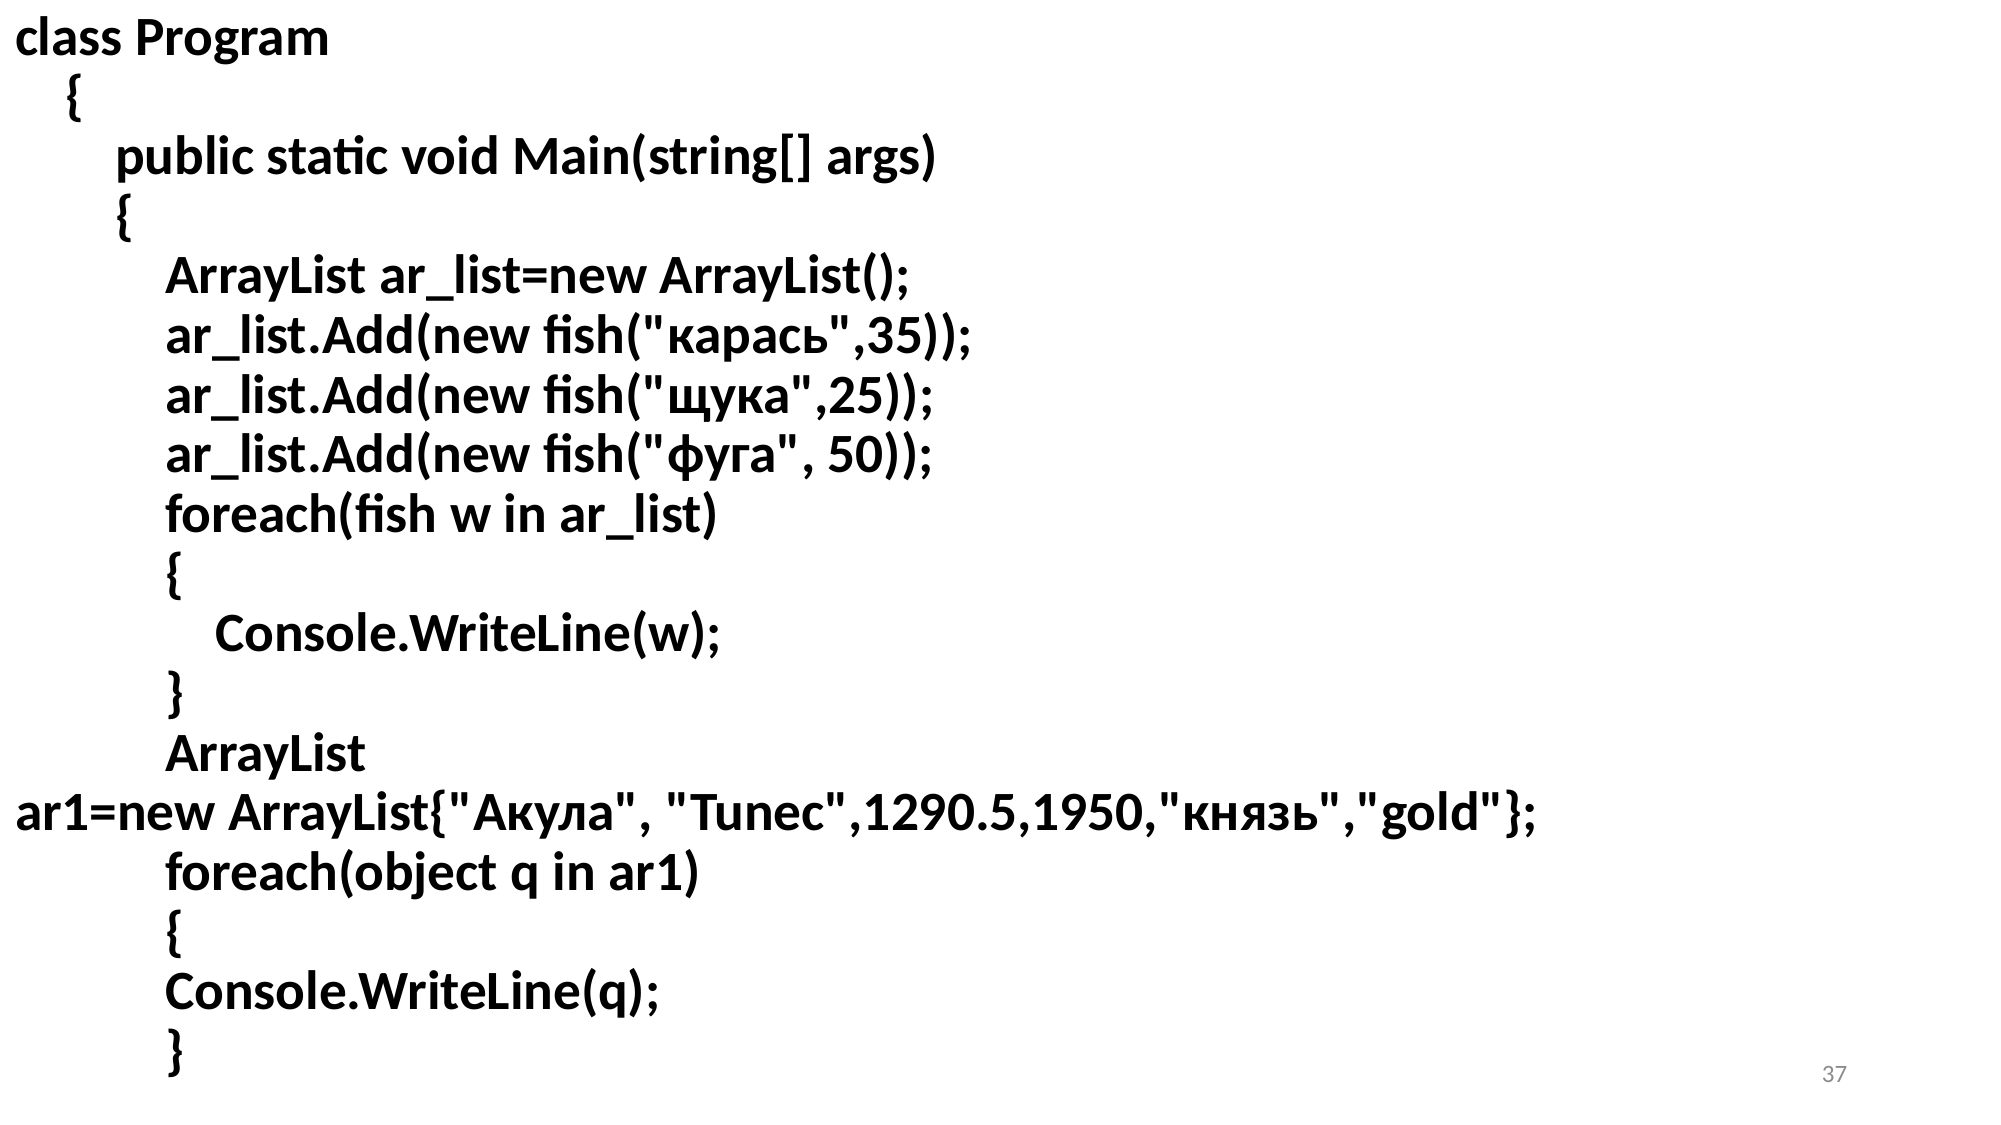

class Program
    {
        public static void Main(string[] args)
        {
            ArrayList ar_list=new ArrayList();
            ar_list.Add(new fish("карась",35));
            ar_list.Add(new fish("щука",25));
            ar_list.Add(new fish("фуга", 50));
            foreach(fish w in ar_list)
            {
                Console.WriteLine(w);
            }
            ArrayList ar1=new ArrayList{"Акула", "Tunec",1290.5,1950,"князь","gold"};            
            foreach(object q in ar1)
            {
            Console.WriteLine(q);
            }
37